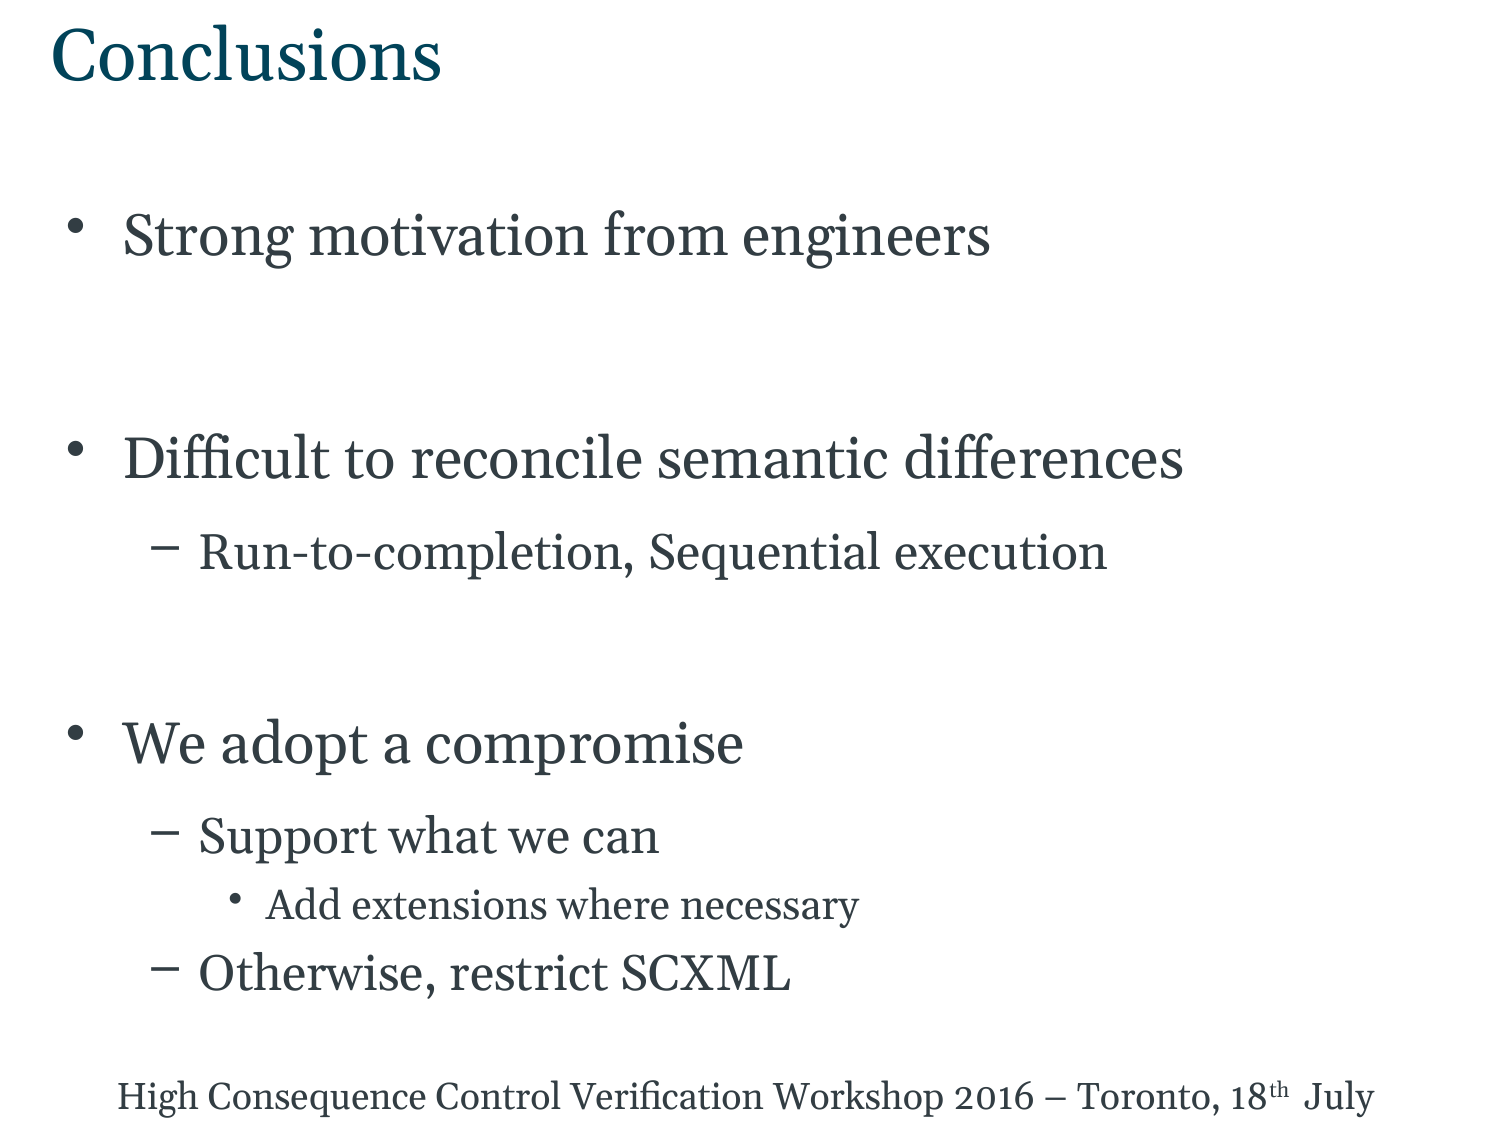

# Conclusions
Strong motivation from engineers

Difficult to reconcile semantic differences
Run-to-completion, Sequential execution

We adopt a compromise
Support what we can
Add extensions where necessary
Otherwise, restrict SCXML